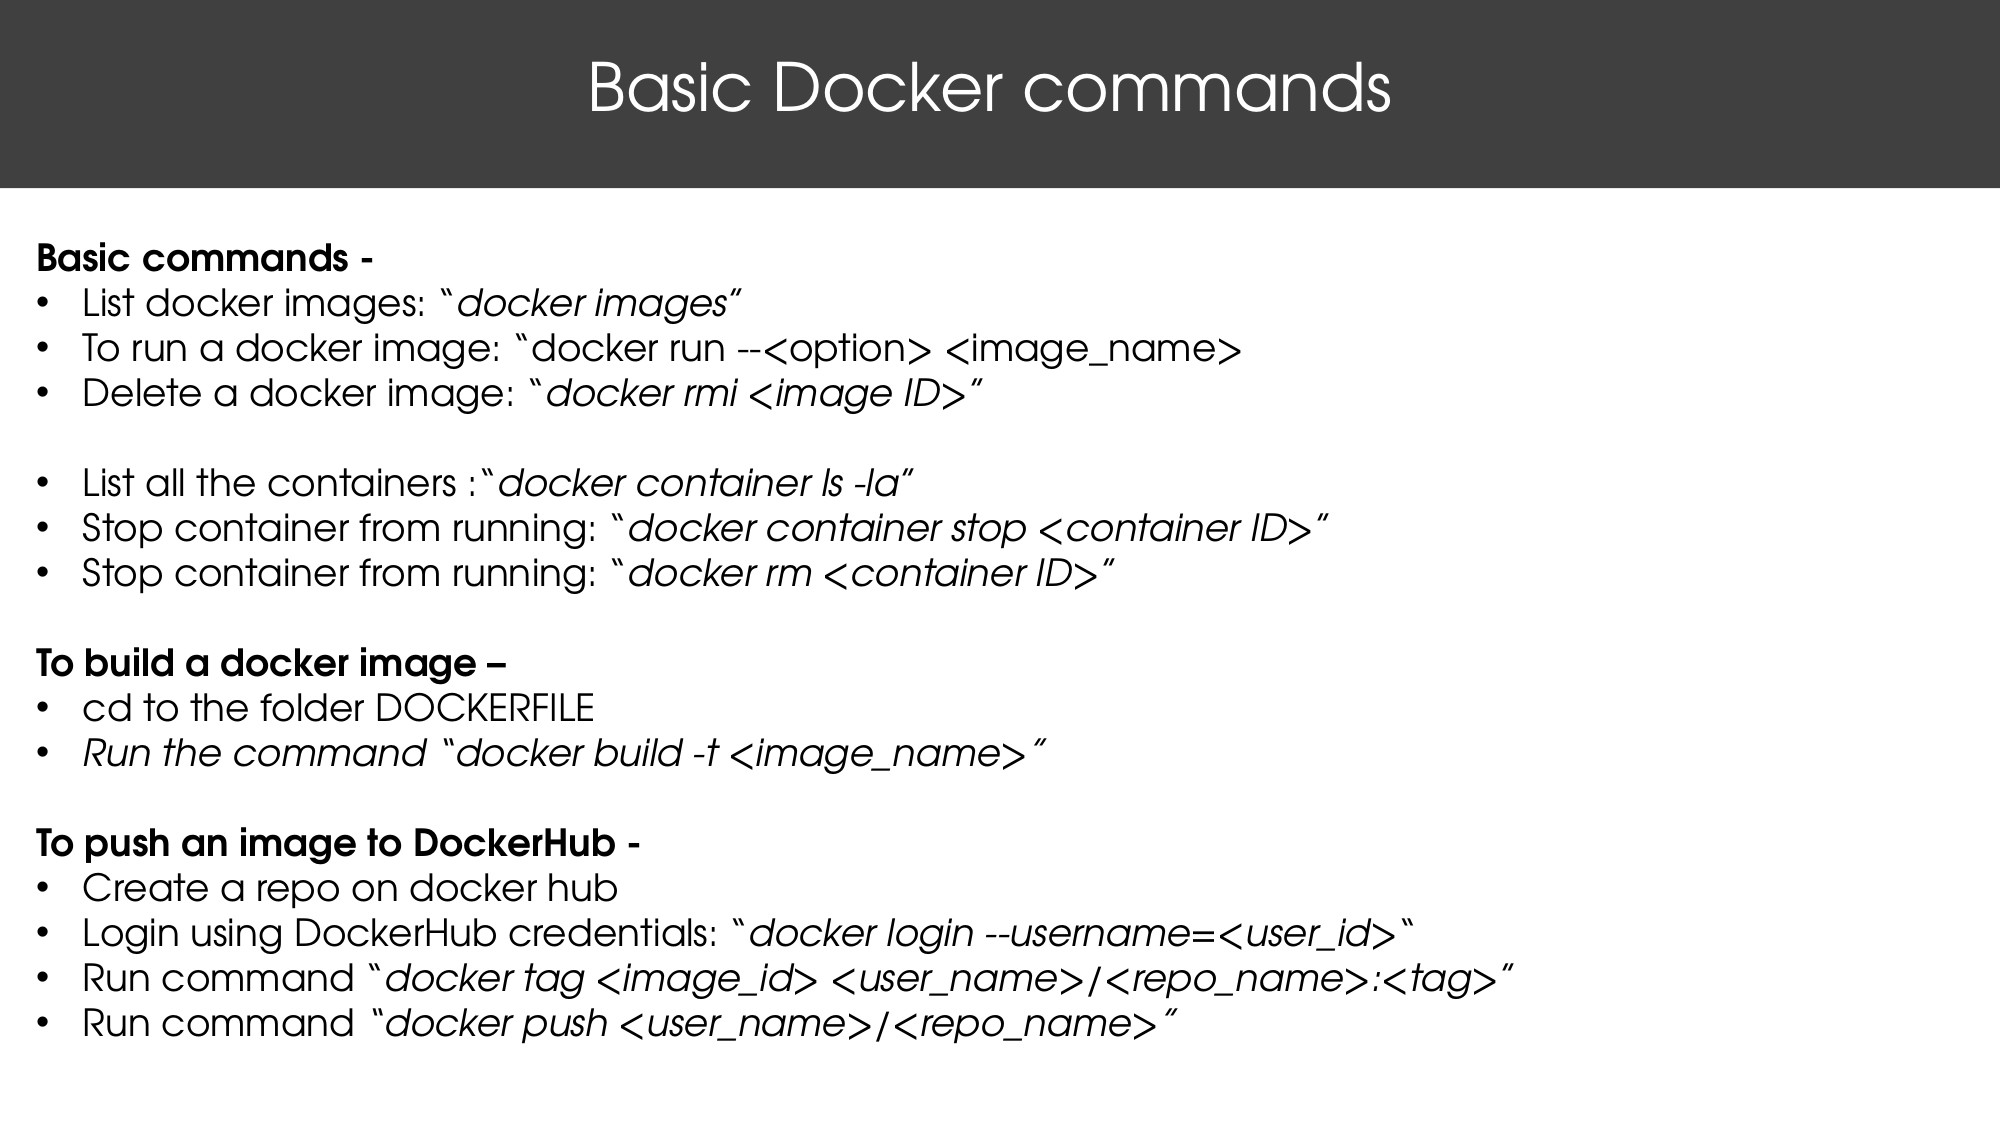

Basic Docker commands

Basic commands -
List docker images: “docker images”
To run a docker image: “docker run --<option> <image_name>
Delete a docker image: “docker rmi <image ID>”

List all the containers :“docker container ls -la”
Stop container from running: “docker container stop <container ID>”
Stop container from running: “docker rm <container ID>”

To build a docker image –
cd to the folder DOCKERFILE
Run the command “docker build -t <image_name>”

To push an image to DockerHub -
Create a repo on docker hub
Login using DockerHub credentials: “docker login --username=<user_id>“
Run command “docker tag <image_id> <user_name>/<repo_name>:<tag>”
Run command “docker push <user_name>/<repo_name>”